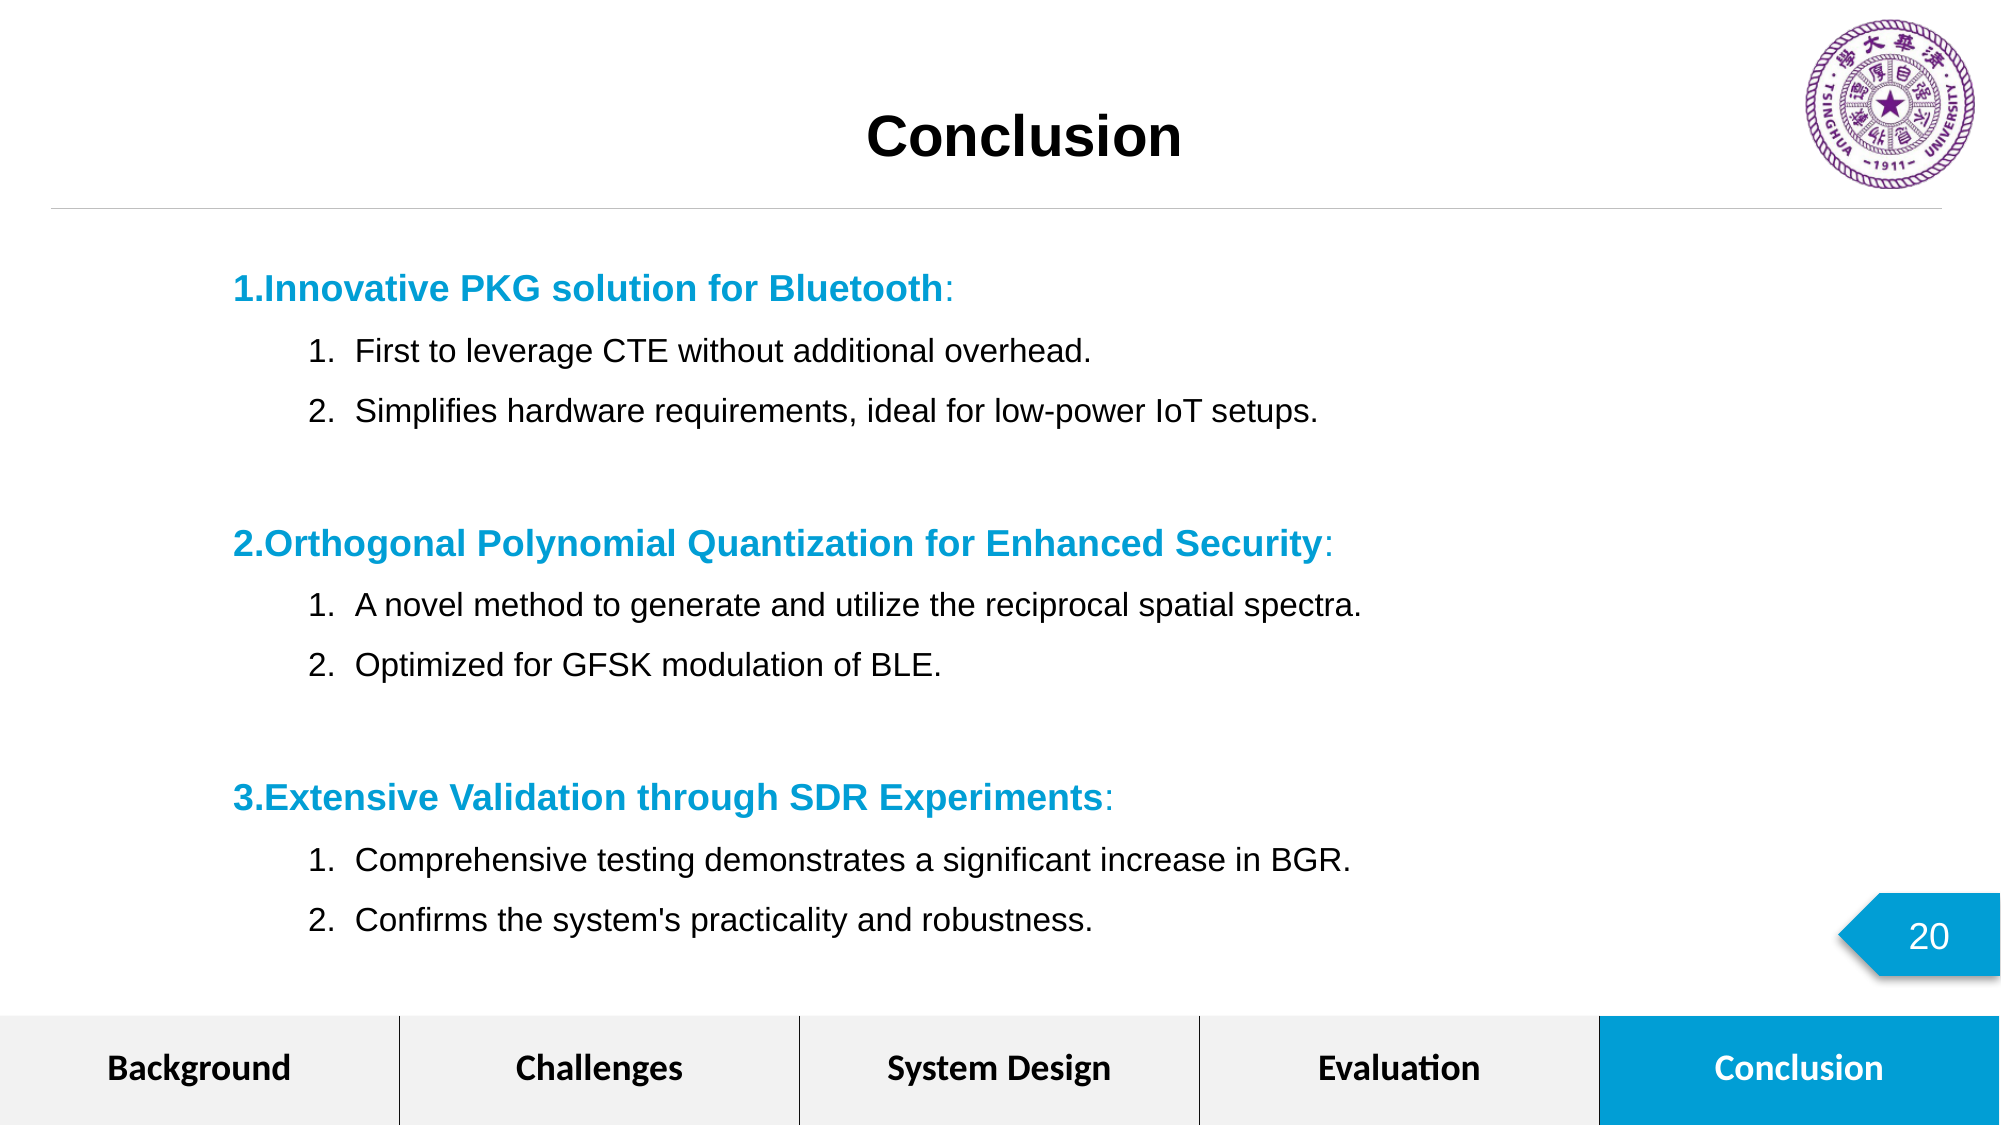

Conclusion
Innovative PKG solution for Bluetooth:
First to leverage CTE without additional overhead.
Simplifies hardware requirements, ideal for low-power IoT setups.

Orthogonal Polynomial Quantization for Enhanced Security:
A novel method to generate and utilize the reciprocal spatial spectra.
Optimized for GFSK modulation of BLE.

Extensive Validation through SDR Experiments:
Comprehensive testing demonstrates a significant increase in BGR.
Confirms the system's practicality and robustness.